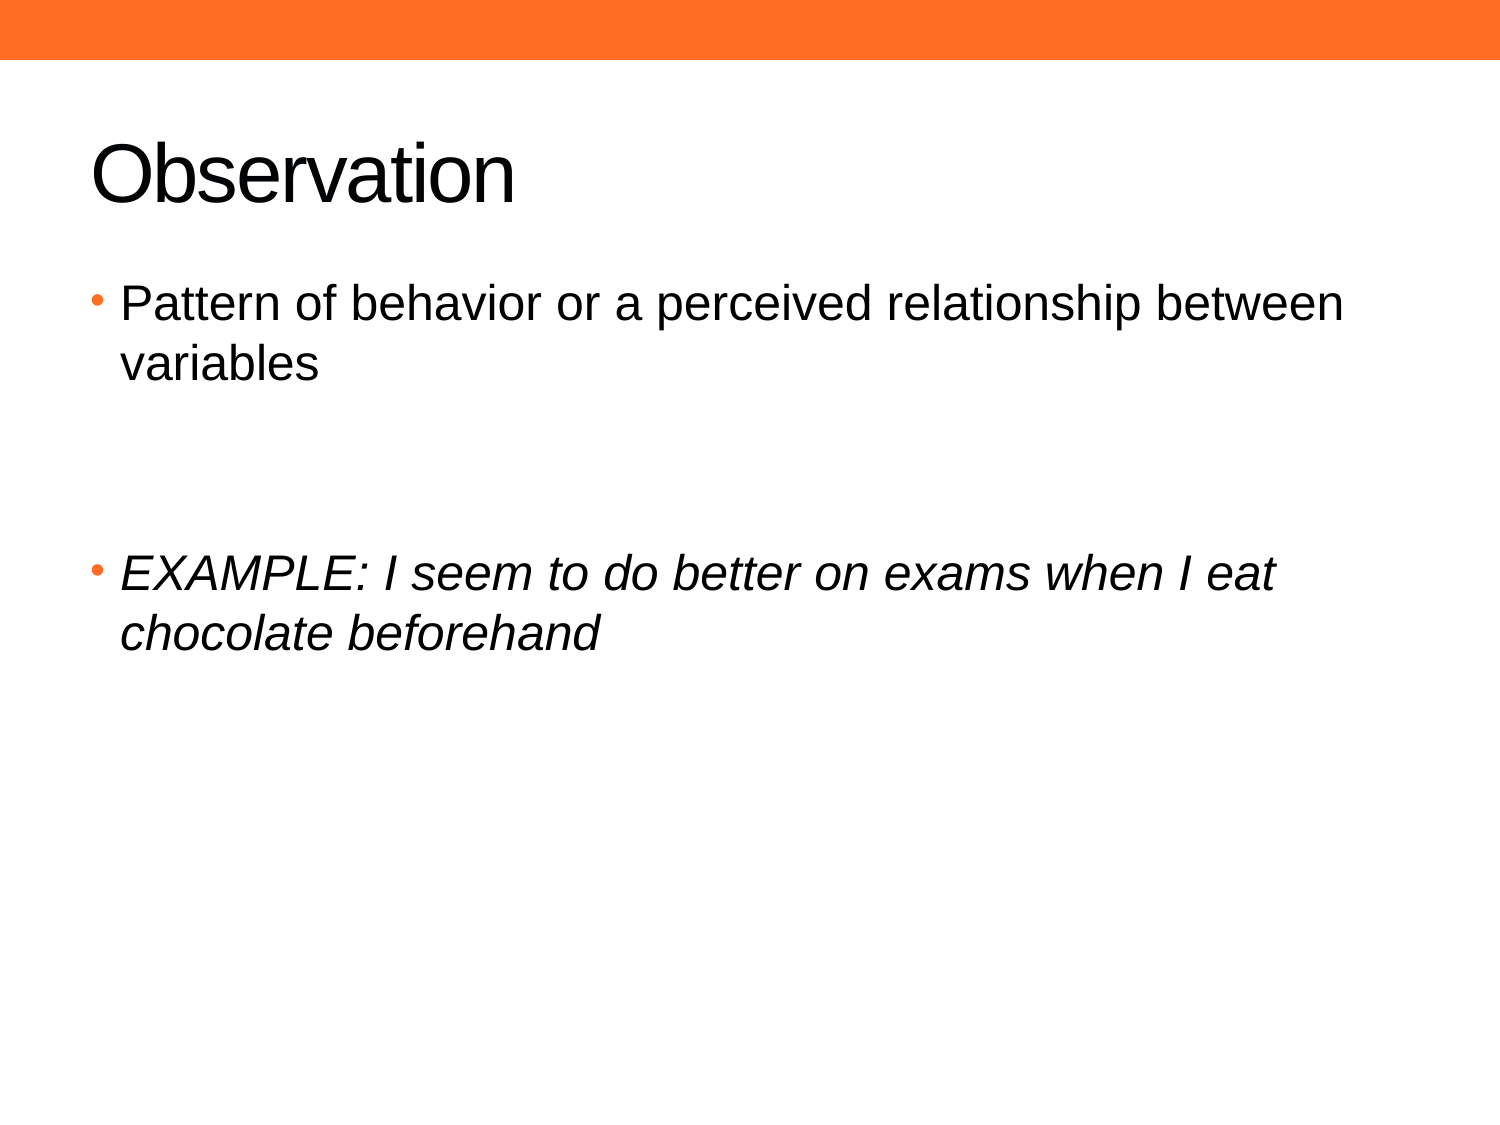

# Observation
Pattern of behavior or a perceived relationship between variables

EXAMPLE: I seem to do better on exams when I eat chocolate beforehand